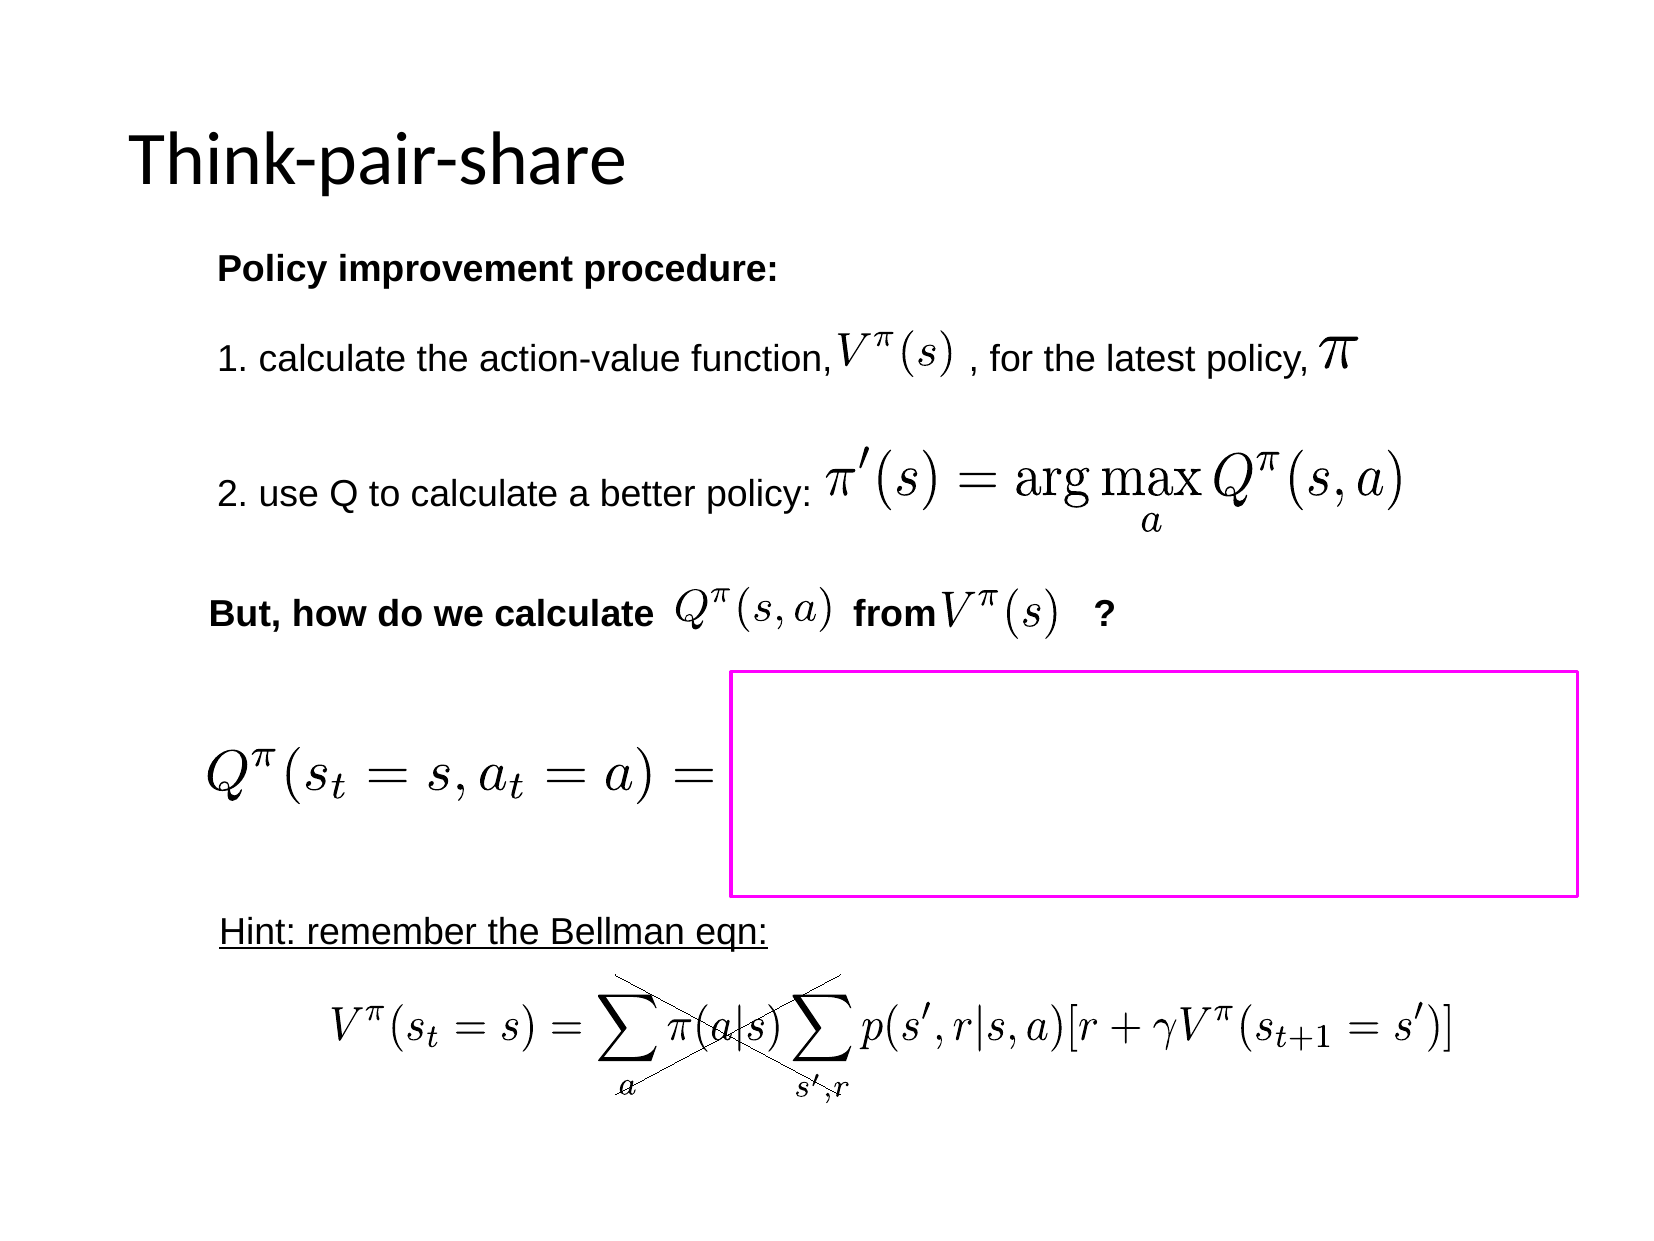

# Think-pair-share
Policy improvement procedure:

1. calculate the action-value function,             , for the latest policy,

2. use Q to calculate a better policy:

But, how do we calculate                   from               ?

Hint: remember the Bellman eqn: